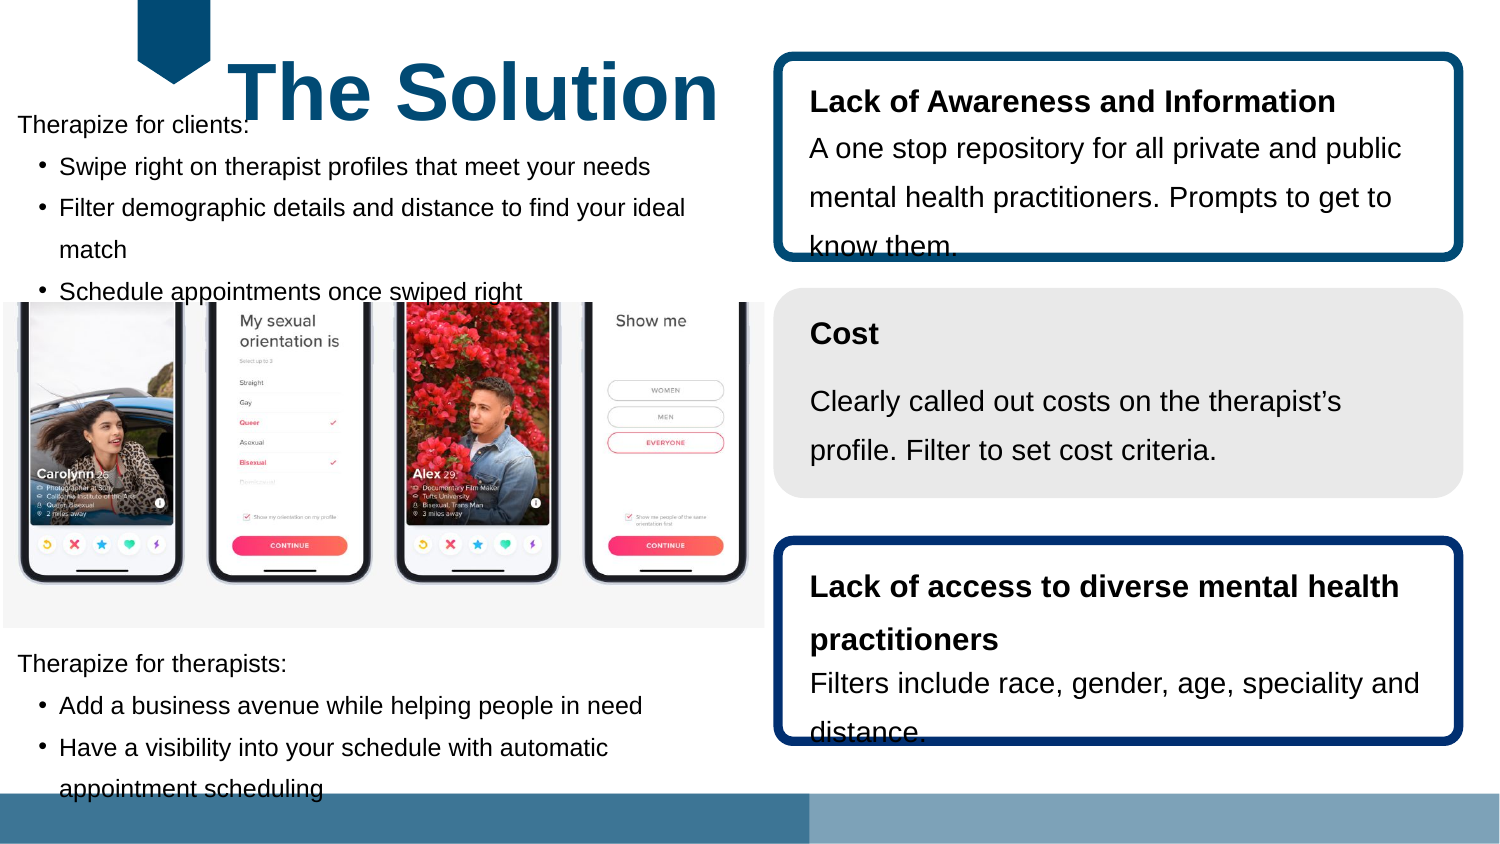

The Solution

Lack of Awareness and Information
Therapize for clients:
Swipe right on therapist profiles that meet your needs
Filter demographic details and distance to find your ideal match
Schedule appointments once swiped right

A one stop repository for all private and public mental health practitioners. Prompts to get to know them.

Cost

Clearly called out costs on the therapist’s profile. Filter to set cost criteria.

Lack of access to diverse mental health practitioners
Therapize for therapists:
Add a business avenue while helping people in need
Have a visibility into your schedule with automatic appointment scheduling

Filters include race, gender, age, speciality and distance.